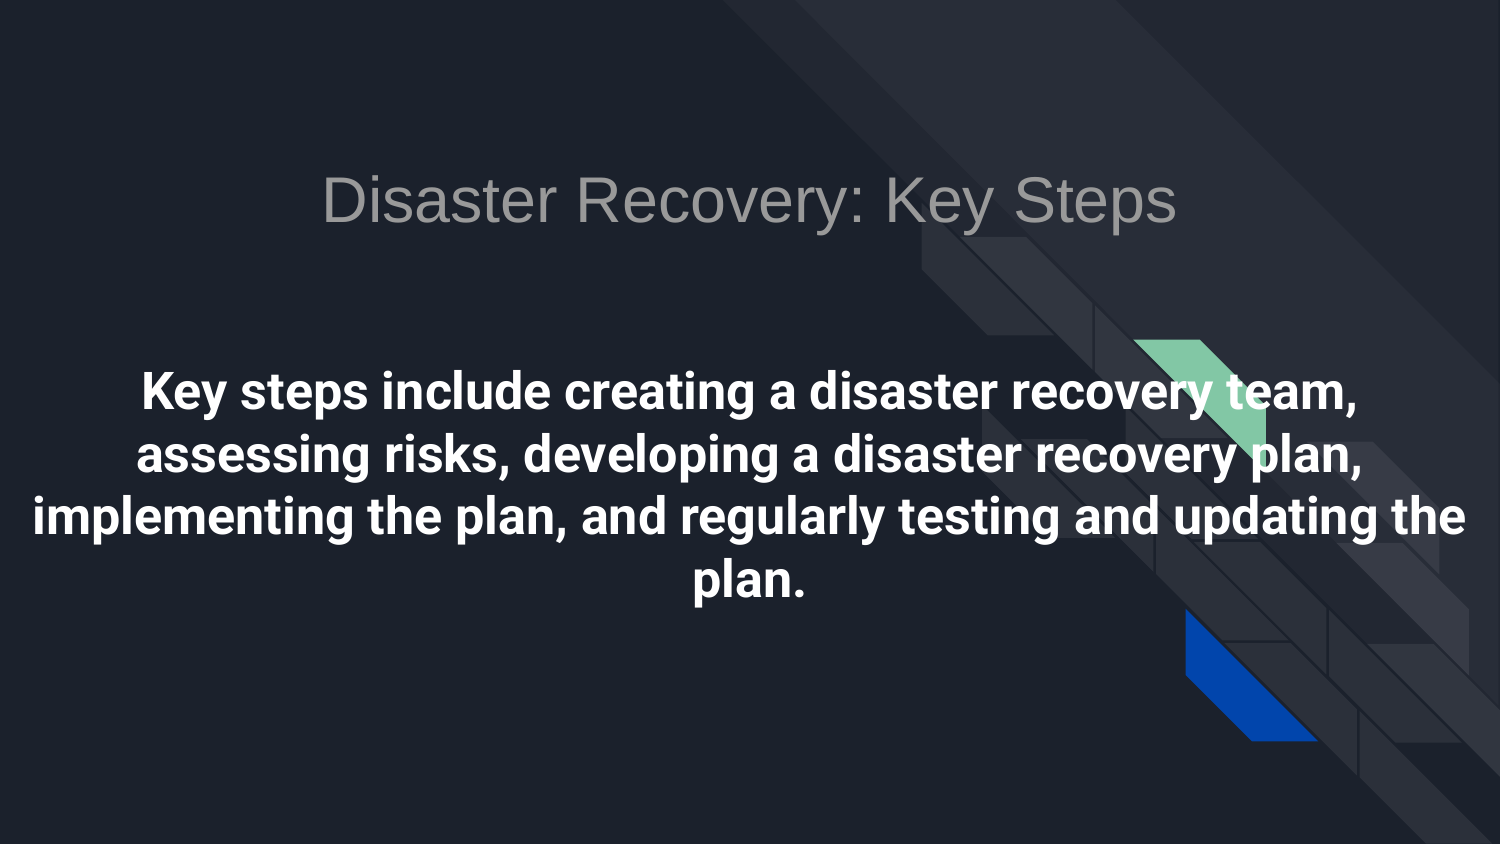

# Disaster Recovery: Key Steps
Key steps include creating a disaster recovery team, assessing risks, developing a disaster recovery plan, implementing the plan, and regularly testing and updating the plan.